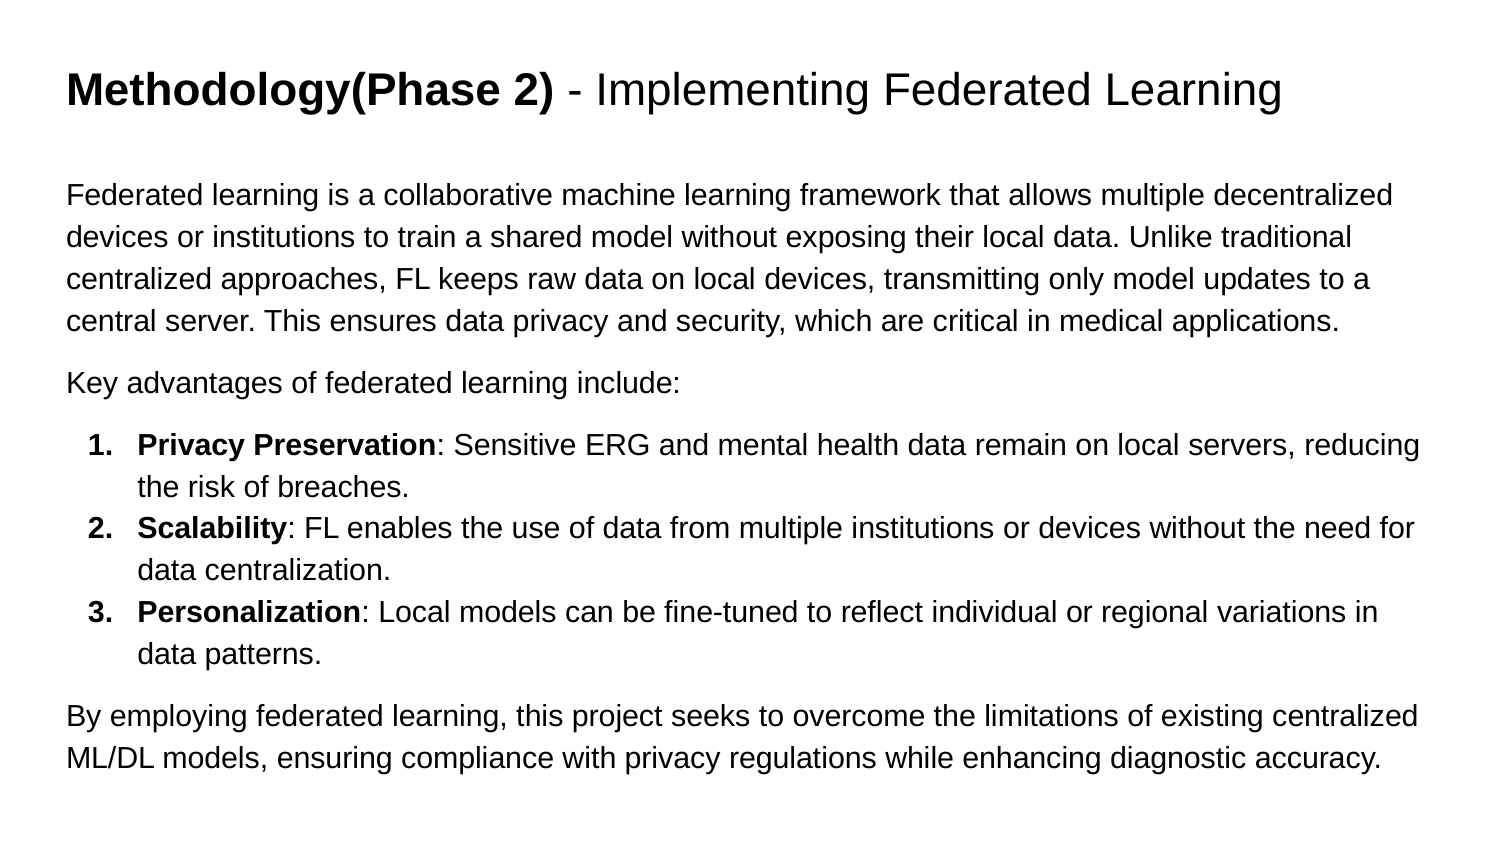

# Methodology(Phase 2) - Implementing Federated Learning
Federated learning is a collaborative machine learning framework that allows multiple decentralized devices or institutions to train a shared model without exposing their local data. Unlike traditional centralized approaches, FL keeps raw data on local devices, transmitting only model updates to a central server. This ensures data privacy and security, which are critical in medical applications.
Key advantages of federated learning include:
Privacy Preservation: Sensitive ERG and mental health data remain on local servers, reducing the risk of breaches.
Scalability: FL enables the use of data from multiple institutions or devices without the need for data centralization.
Personalization: Local models can be fine-tuned to reflect individual or regional variations in data patterns.
By employing federated learning, this project seeks to overcome the limitations of existing centralized ML/DL models, ensuring compliance with privacy regulations while enhancing diagnostic accuracy.